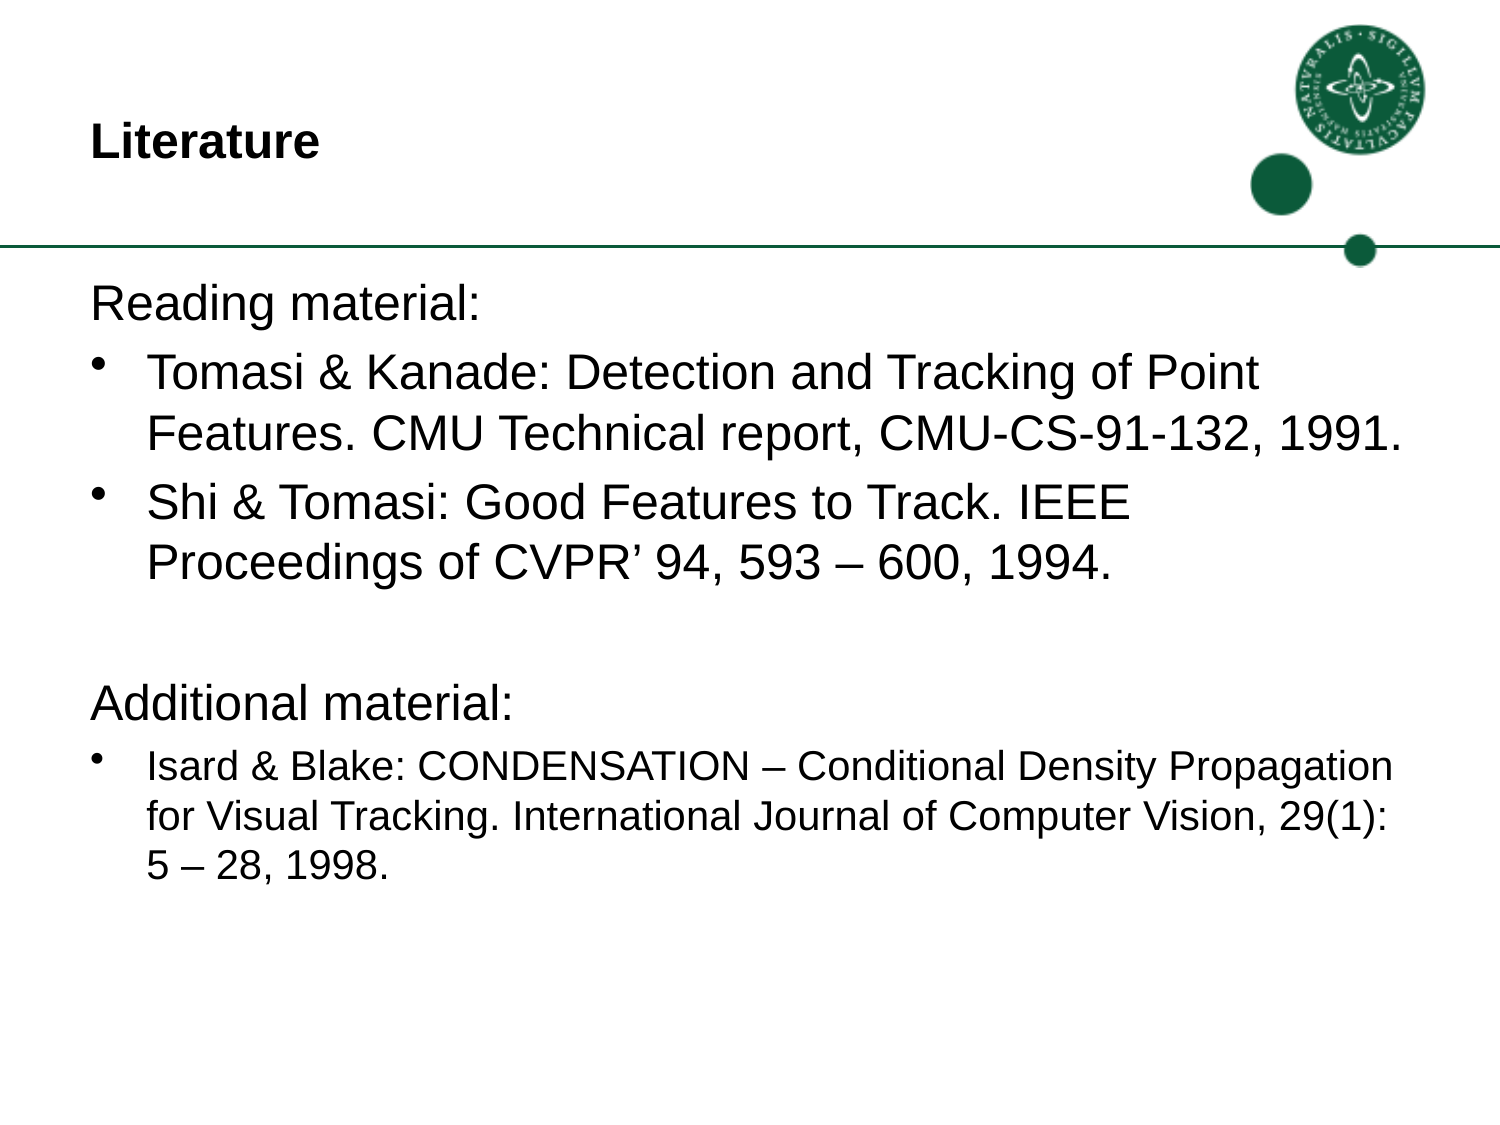

# Literature
Reading material:
Tomasi & Kanade: Detection and Tracking of Point Features. CMU Technical report, CMU-CS-91-132, 1991.
Shi & Tomasi: Good Features to Track. IEEE Proceedings of CVPR’ 94, 593 – 600, 1994.

Additional material:
Isard & Blake: CONDENSATION – Conditional Density Propagation for Visual Tracking. International Journal of Computer Vision, 29(1): 5 – 28, 1998.